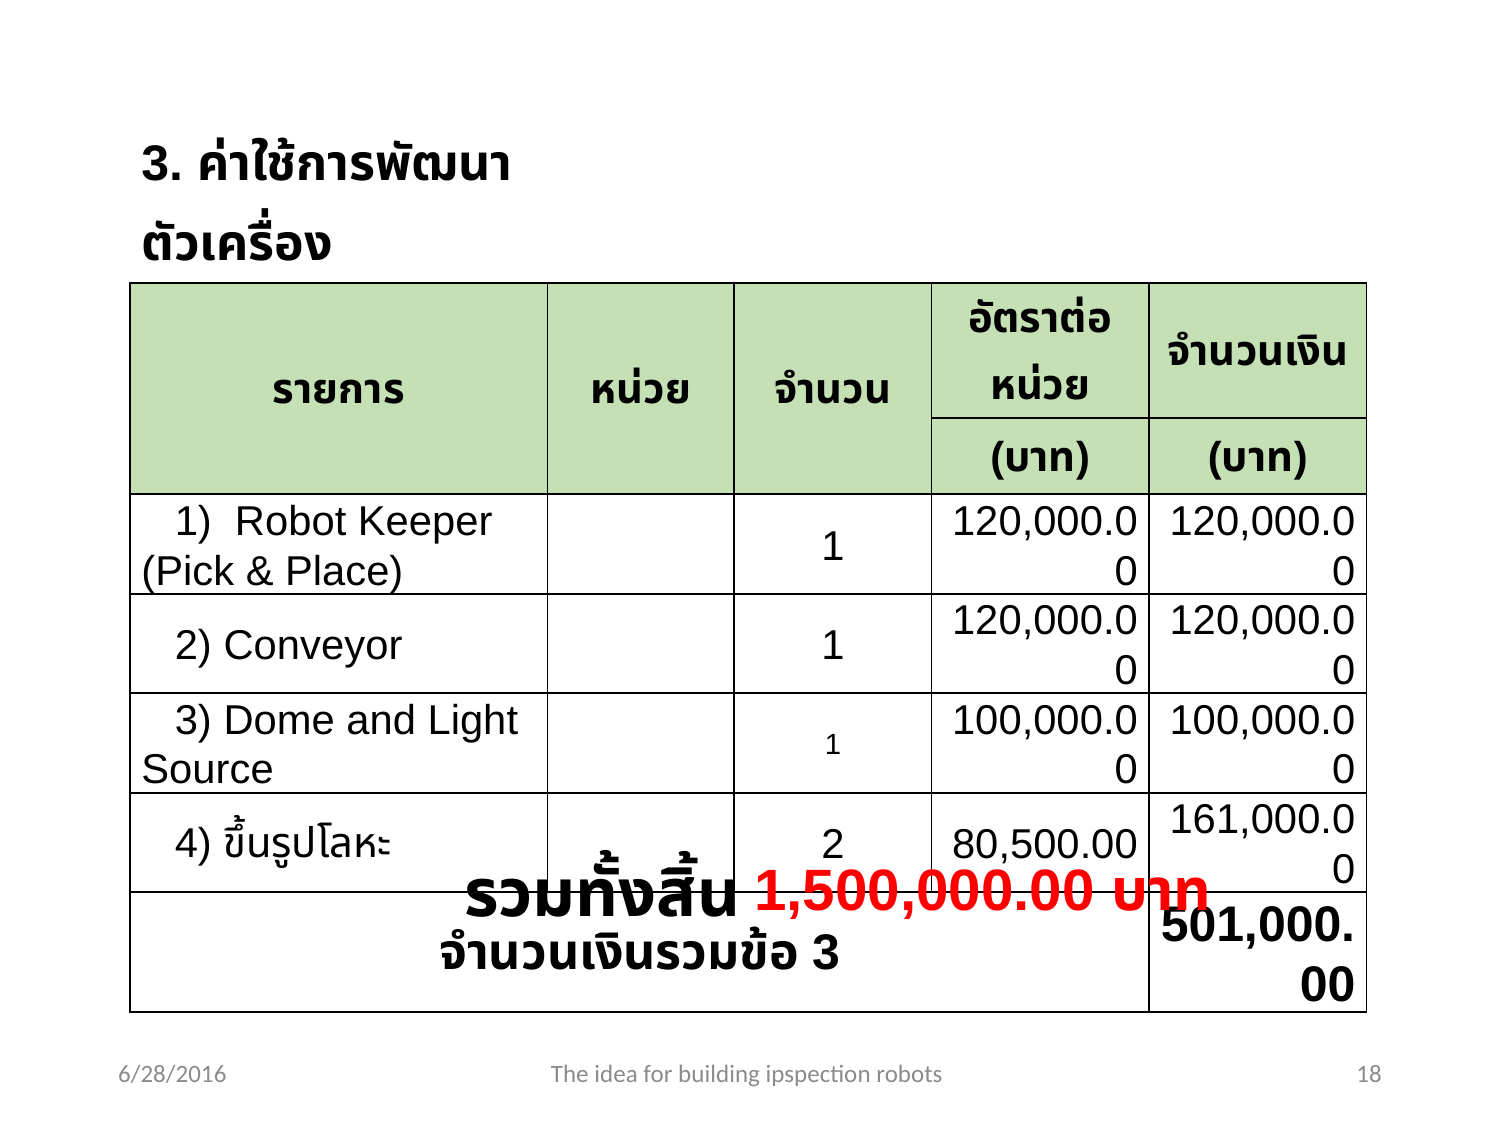

| 3. ค่าใช้การพัฒนาตัวเครื่อง |  |  |  |  |
| --- | --- | --- | --- | --- |
| รายการ | หน่วย | จำนวน | อัตราต่อหน่วย | จำนวนเงิน |
|  |  |  | (บาท) | (บาท) |
| 1) Robot Keeper (Pick & Place) |  | 1 | 120,000.00 | 120,000.00 |
| 2) Conveyor |  | 1 | 120,000.00 | 120,000.00 |
| 3) Dome and Light Source |  | 1 | 100,000.00 | 100,000.00 |
| 4) ขึ้นรูปโลหะ |  | 2 | 80,500.00 | 161,000.00 |
| จำนวนเงินรวมข้อ 3 |  |  |  | 501,000.00 |
รวมทั้งสิ้น
1,500,000.00 บาท
6/28/2016
The idea for building ipspection robots
18